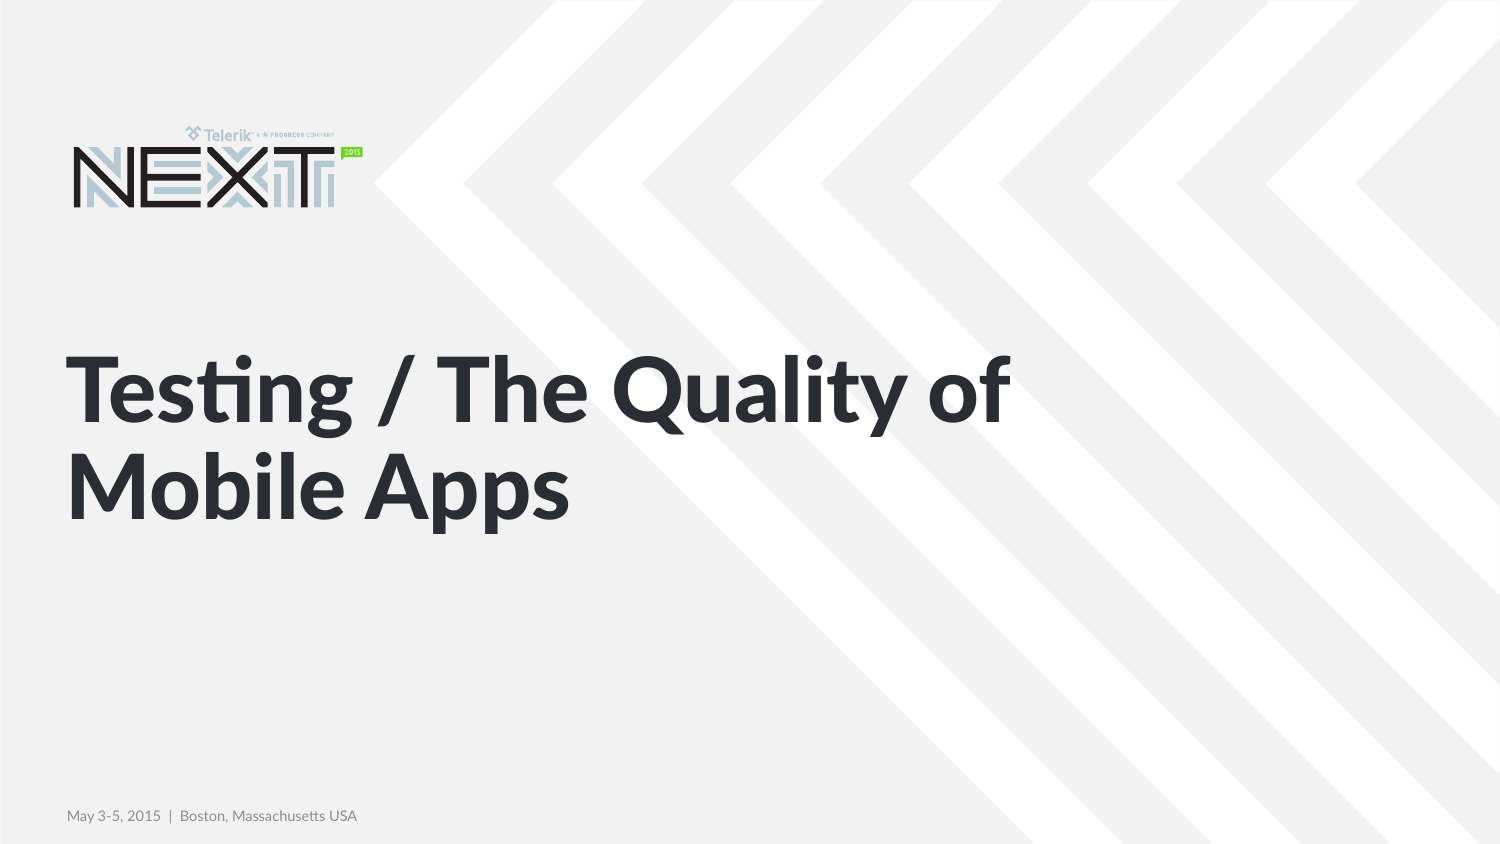

# Testing / The Quality of Mobile Apps